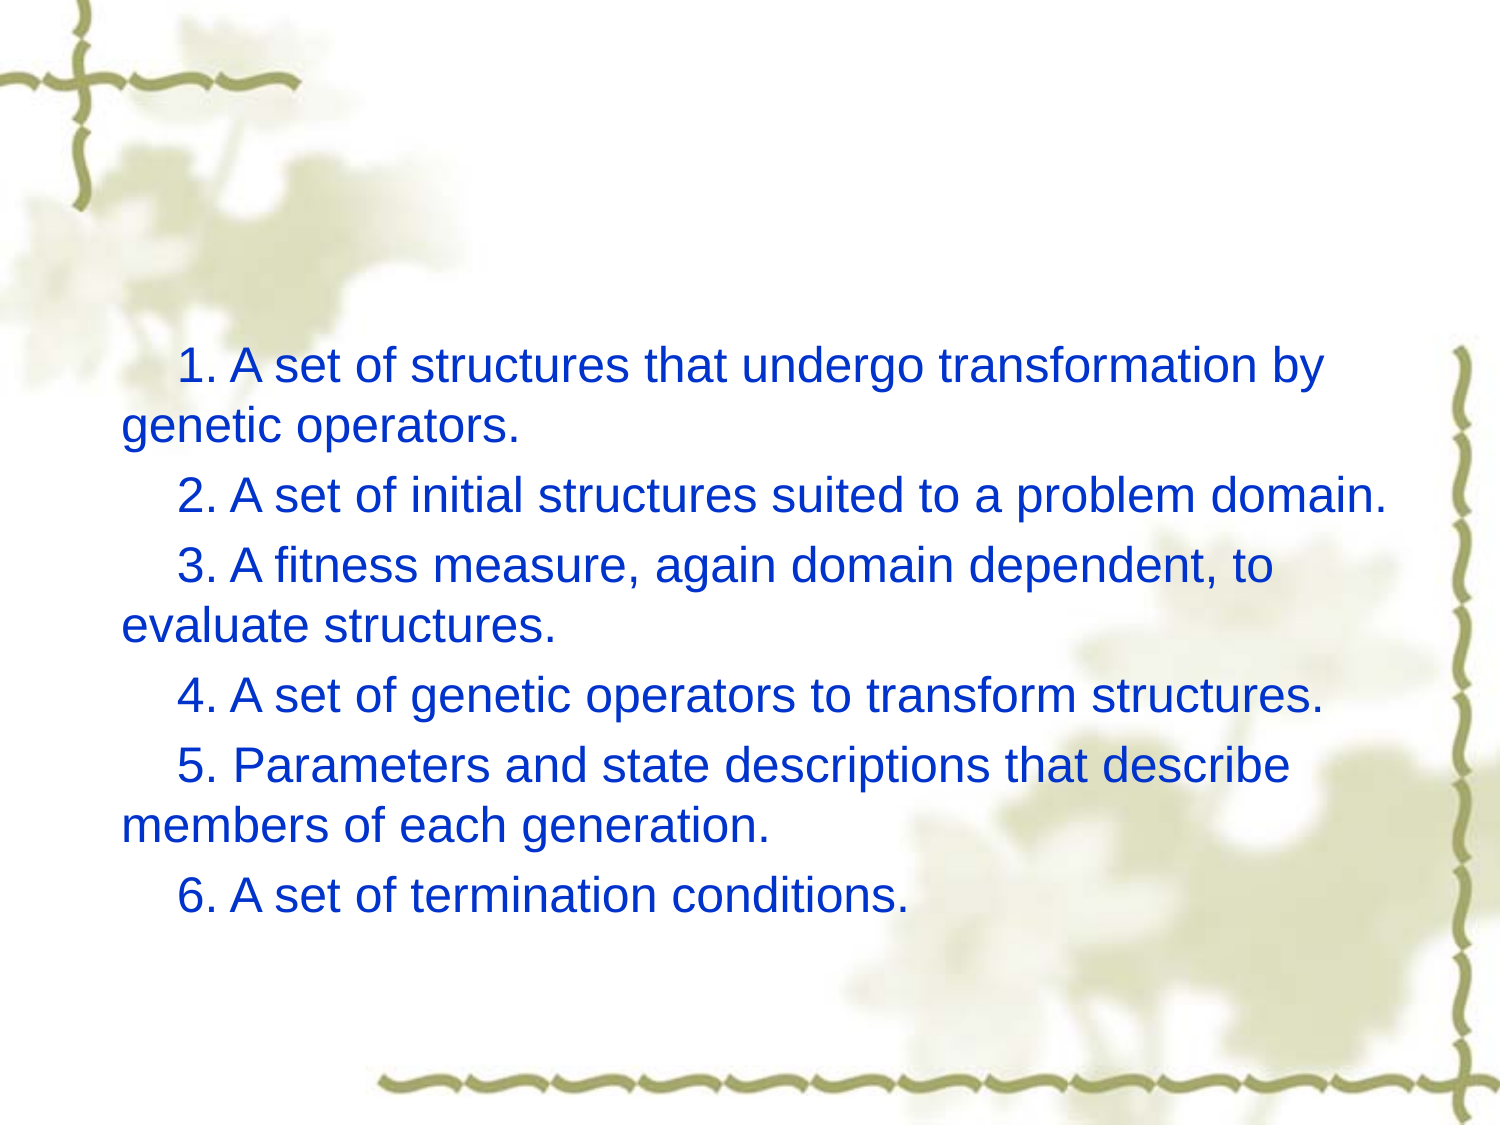

#
        1. A set of structures that undergo transformation by genetic operators.
        2. A set of initial structures suited to a problem domain.
        3. A fitness measure, again domain dependent, to evaluate structures.
        4. A set of genetic operators to transform structures.
        5. Parameters and state descriptions that describe members of each generation.
        6. A set of termination conditions.